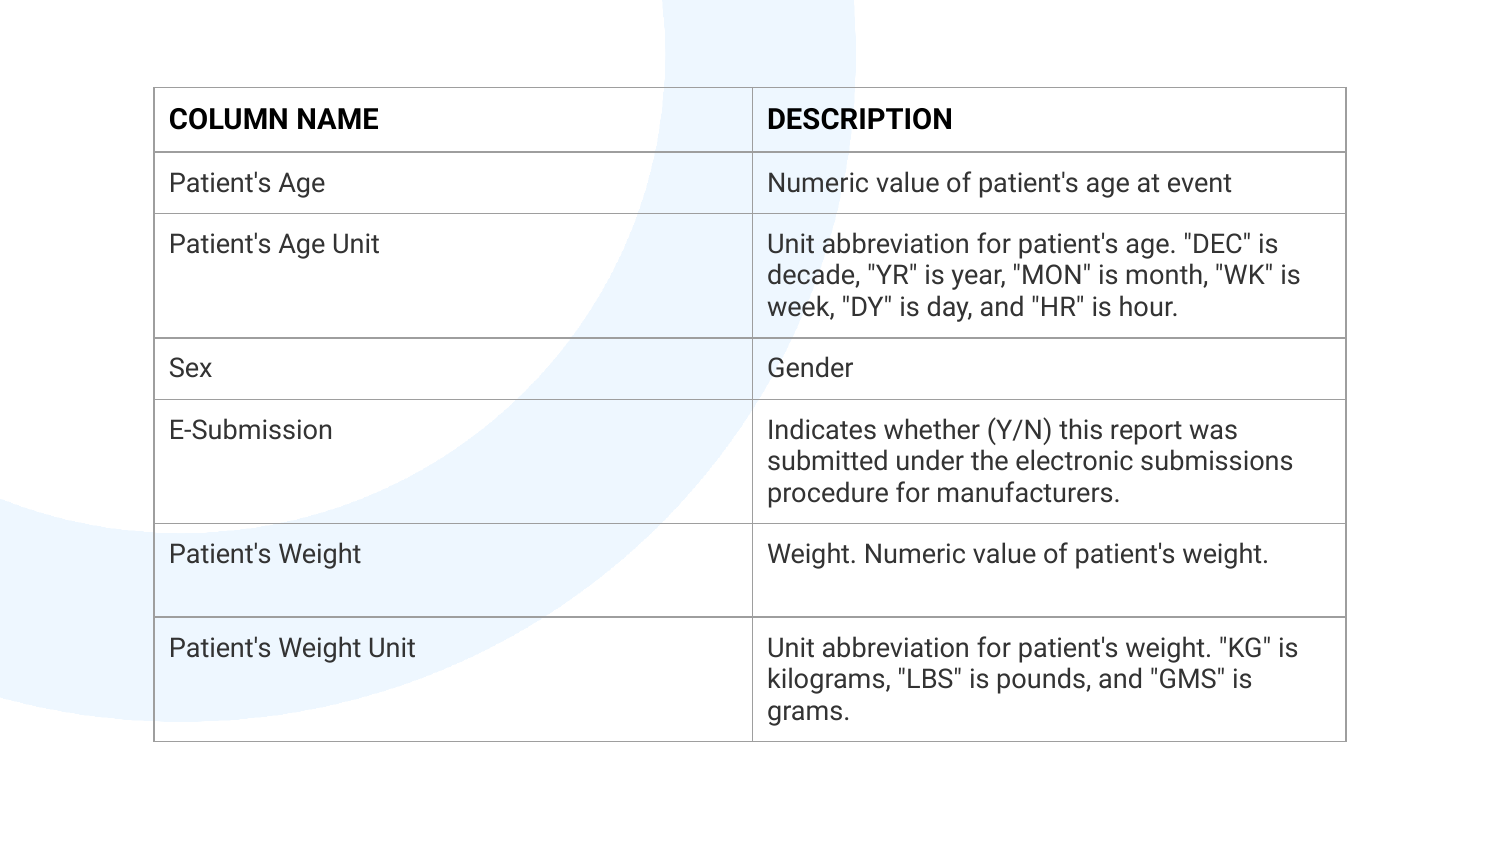

| COLUMN NAME | DESCRIPTION |
| --- | --- |
| Patient's Age | Numeric value of patient's age at event |
| Patient's Age Unit | Unit abbreviation for patient's age. "DEC" is decade, "YR" is year, "MON" is month, "WK" is week, "DY" is day, and "HR" is hour. |
| Sex | Gender |
| E-Submission | Indicates whether (Y/N) this report was submitted under the electronic submissions procedure for manufacturers. |
| Patient's Weight | Weight. Numeric value of patient's weight. |
| Patient's Weight Unit | Unit abbreviation for patient's weight. "KG" is kilograms, "LBS" is pounds, and "GMS" is grams. |